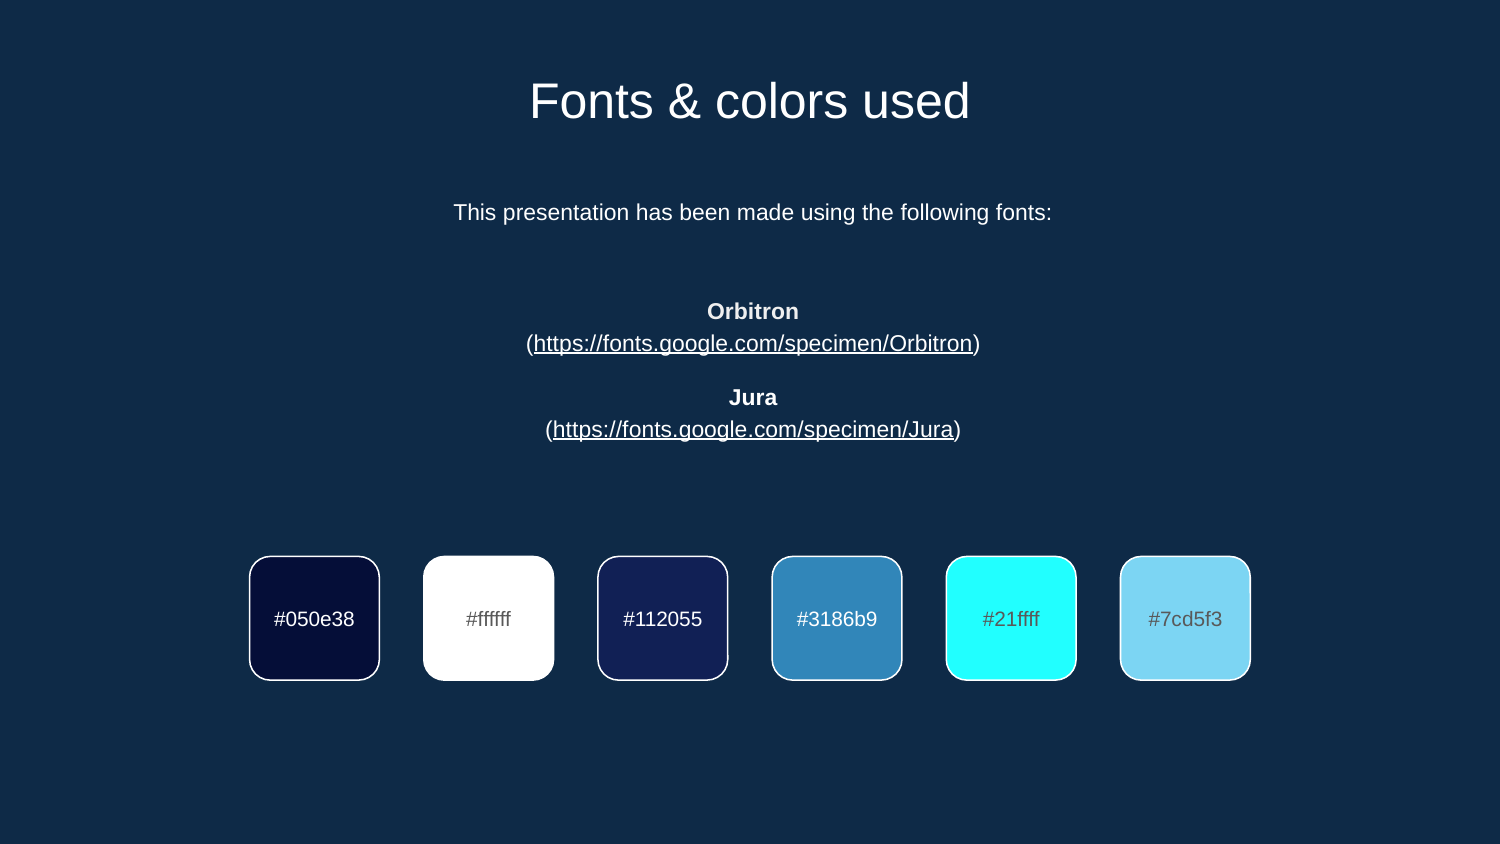

# Fonts & colors used
This presentation has been made using the following fonts:

Orbitron
(https://fonts.google.com/specimen/Orbitron)

Jura
(https://fonts.google.com/specimen/Jura)

#050e38
#ffffff
#112055
#3186b9
#21ffff
#7cd5f3